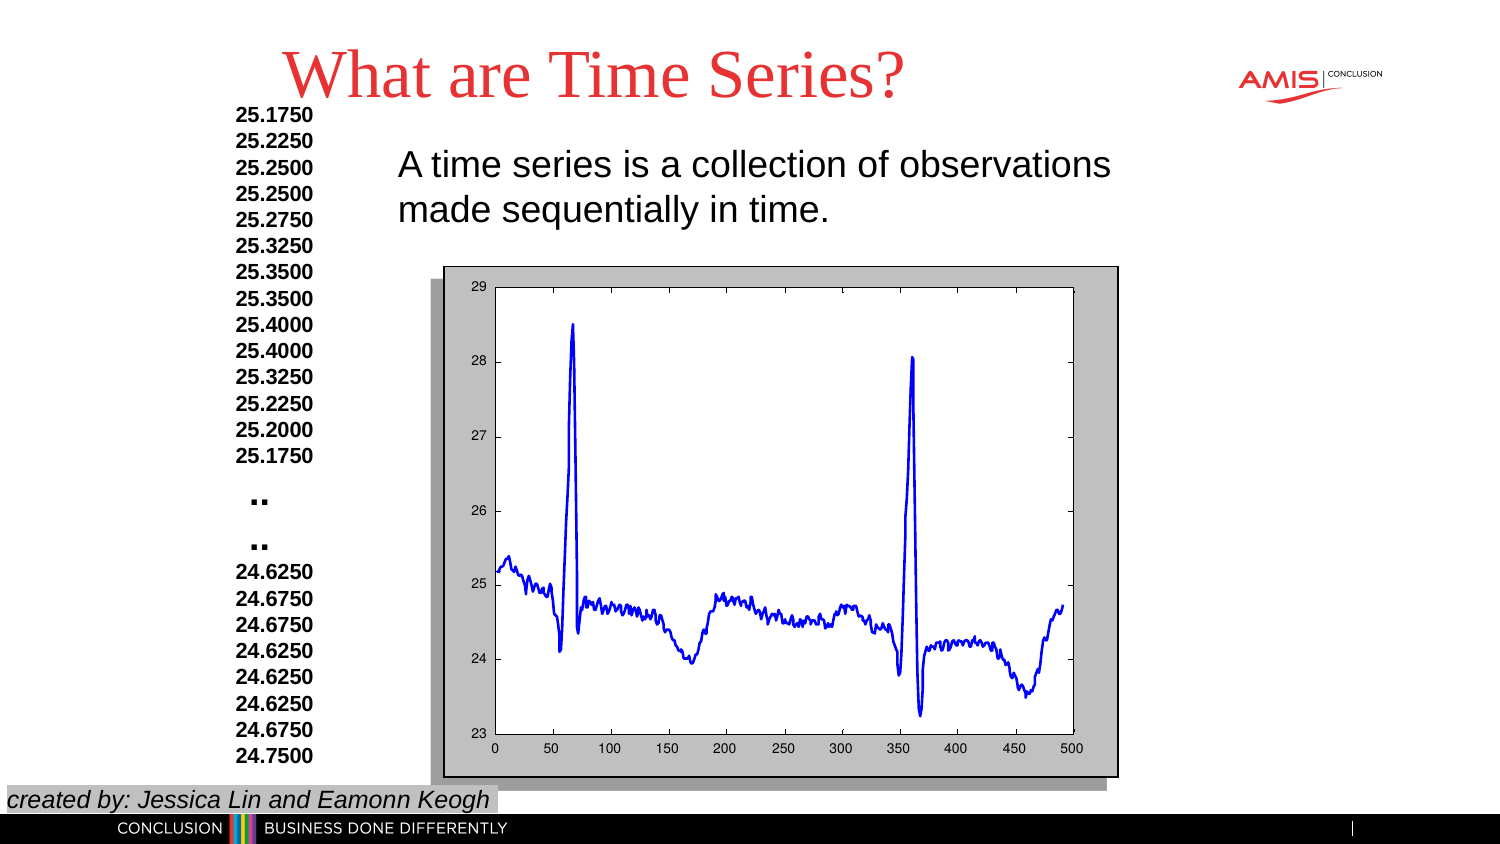

What are Time Series?

   25.1750
   25.2250
   25.2500
   25.2500
   25.2750
   25.3250
   25.3500
   25.3500
   25.4000
   25.4000
   25.3250
   25.2250
   25.2000
   25.1750
   ..
   ..
   24.6250
   24.6750
   24.6750
   24.6250
   24.6250
   24.6250
   24.6750
   24.7500
A time series is a collection of observations made sequentially in time.

29

28

27

26

25

24

23

0
50
100
150
200
250
300
350
400
450
500
created by: Jessica Lin and Eamonn Keogh